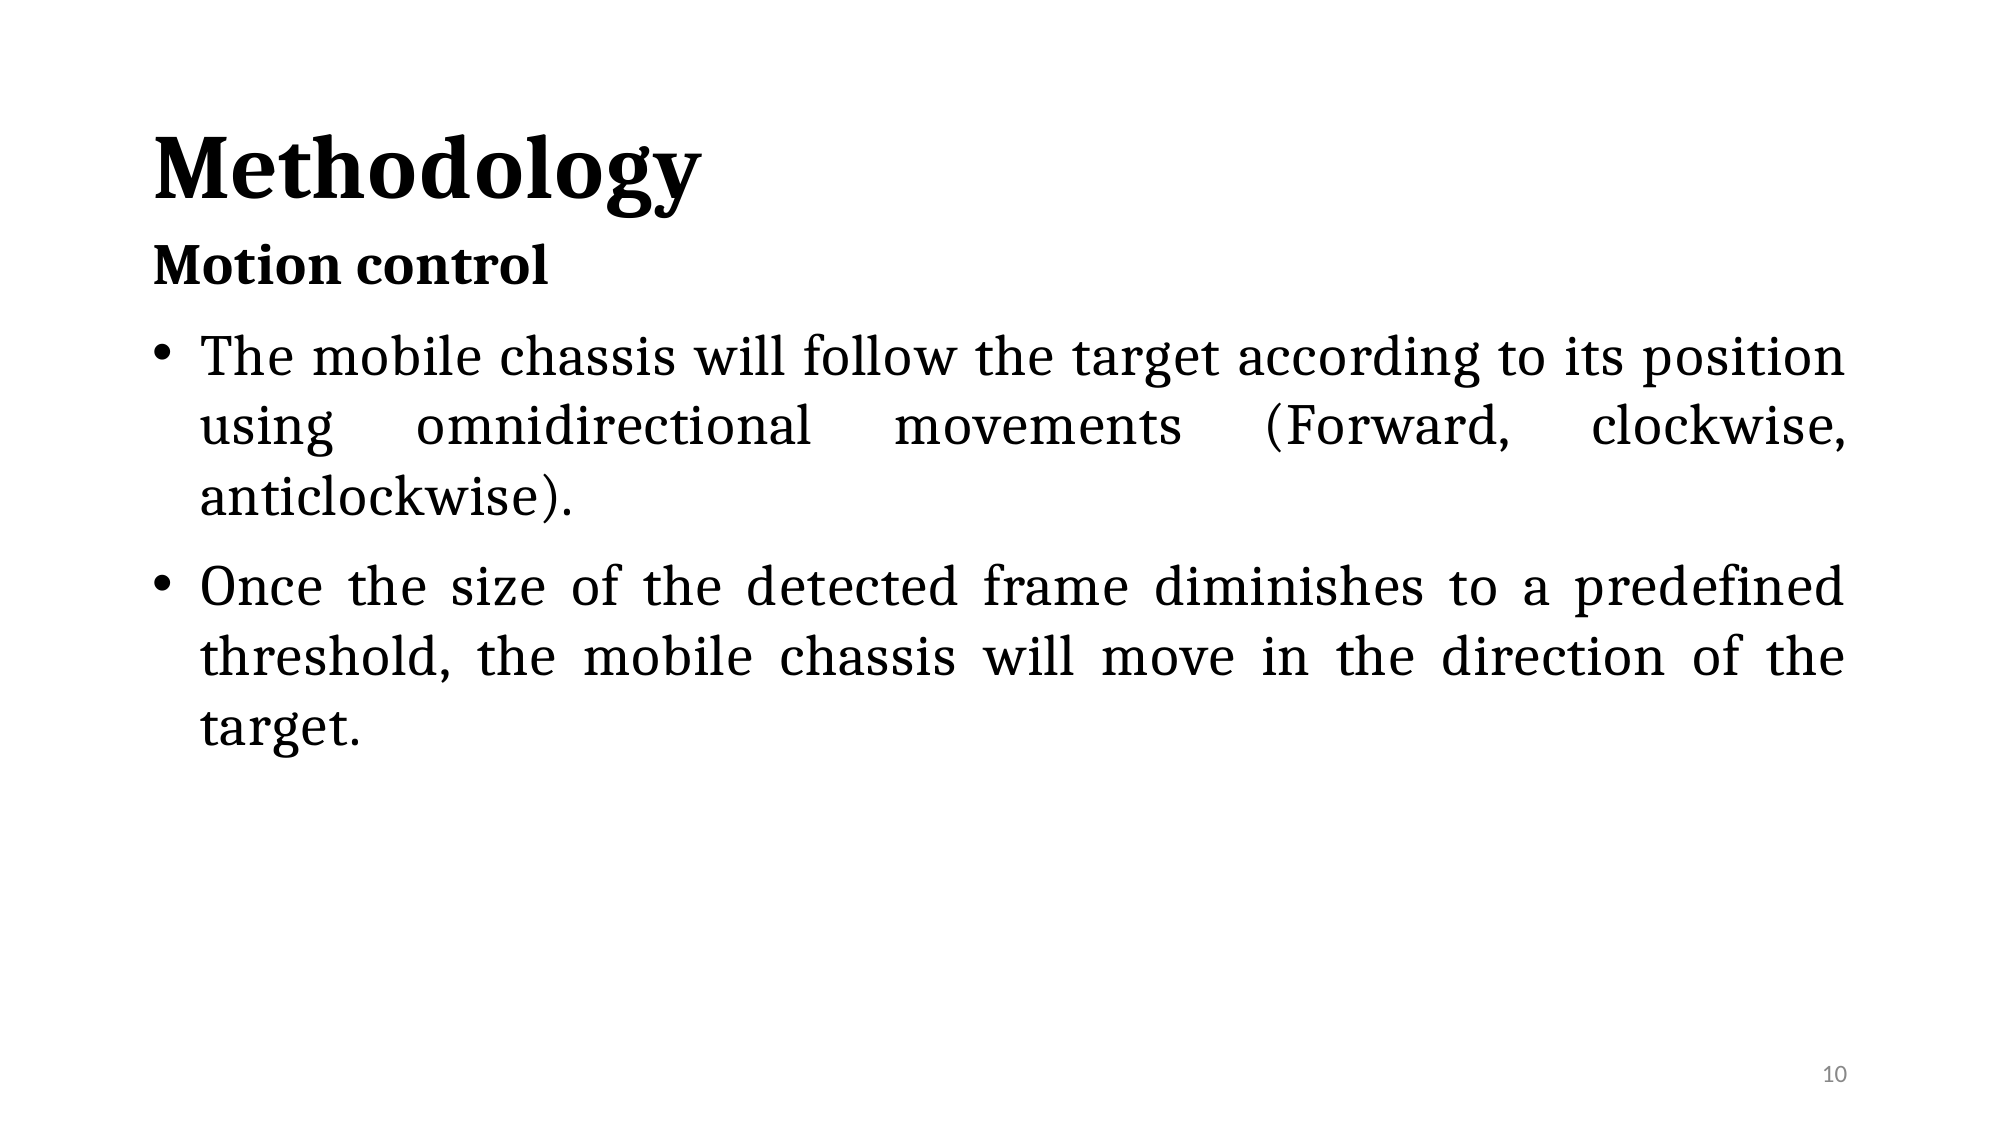

# Methodology
Motion control
The mobile chassis will follow the target according to its position using omnidirectional movements (Forward, clockwise, anticlockwise).
Once the size of the detected frame diminishes to a predefined threshold, the mobile chassis will move in the direction of the target.
10